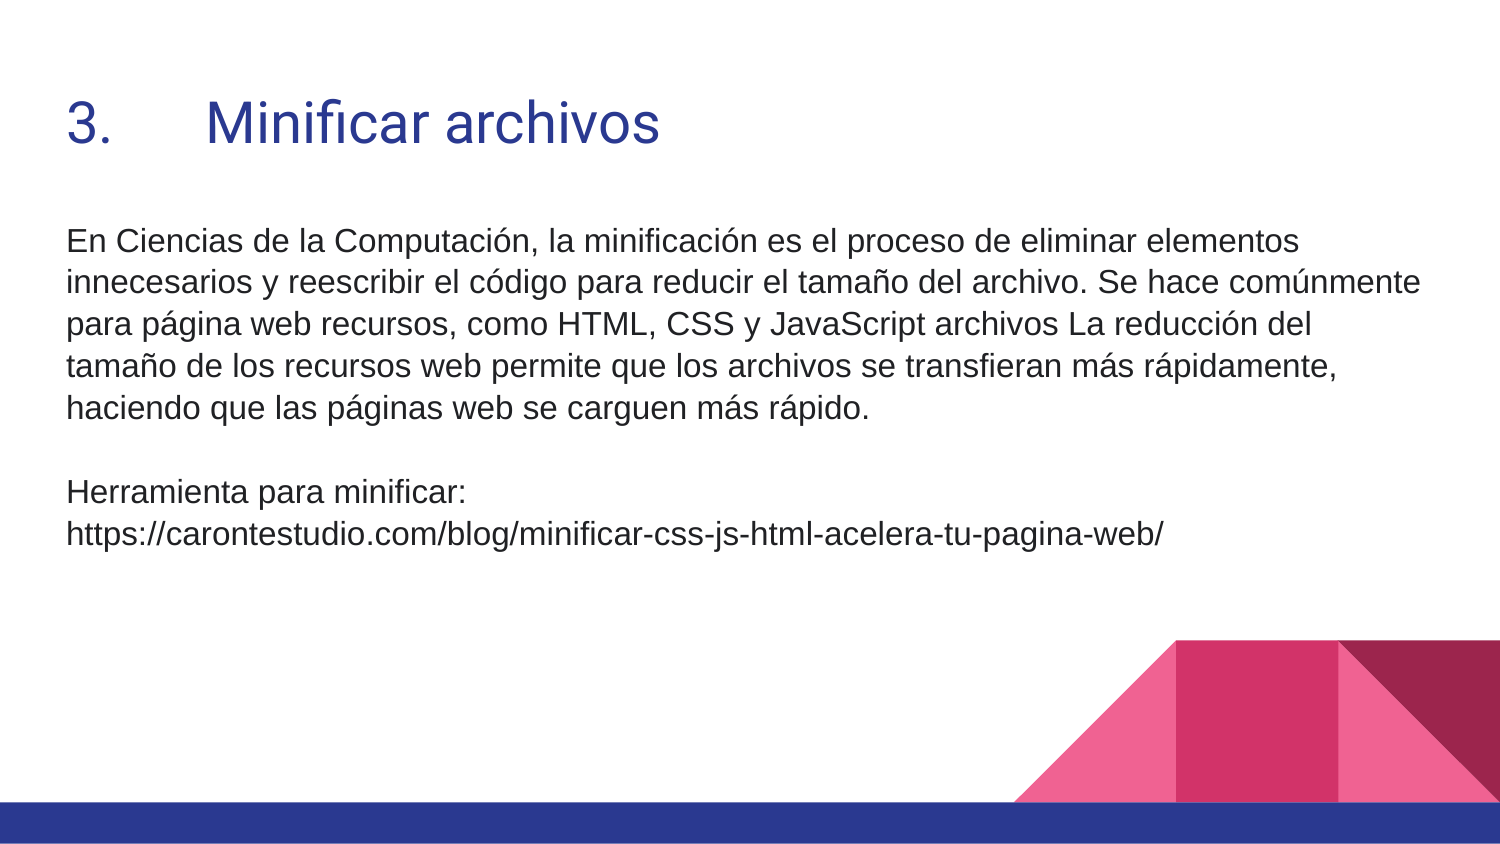

# 3.	Minificar archivos
En Ciencias de la Computación, la minificación es el proceso de eliminar elementos innecesarios y reescribir el código para reducir el tamaño del archivo. Se hace comúnmente para página web recursos, como HTML, CSS y JavaScript archivos La reducción del tamaño de los recursos web permite que los archivos se transfieran más rápidamente, haciendo que las páginas web se carguen más rápido.

Herramienta para minificar:
https://carontestudio.com/blog/minificar-css-js-html-acelera-tu-pagina-web/